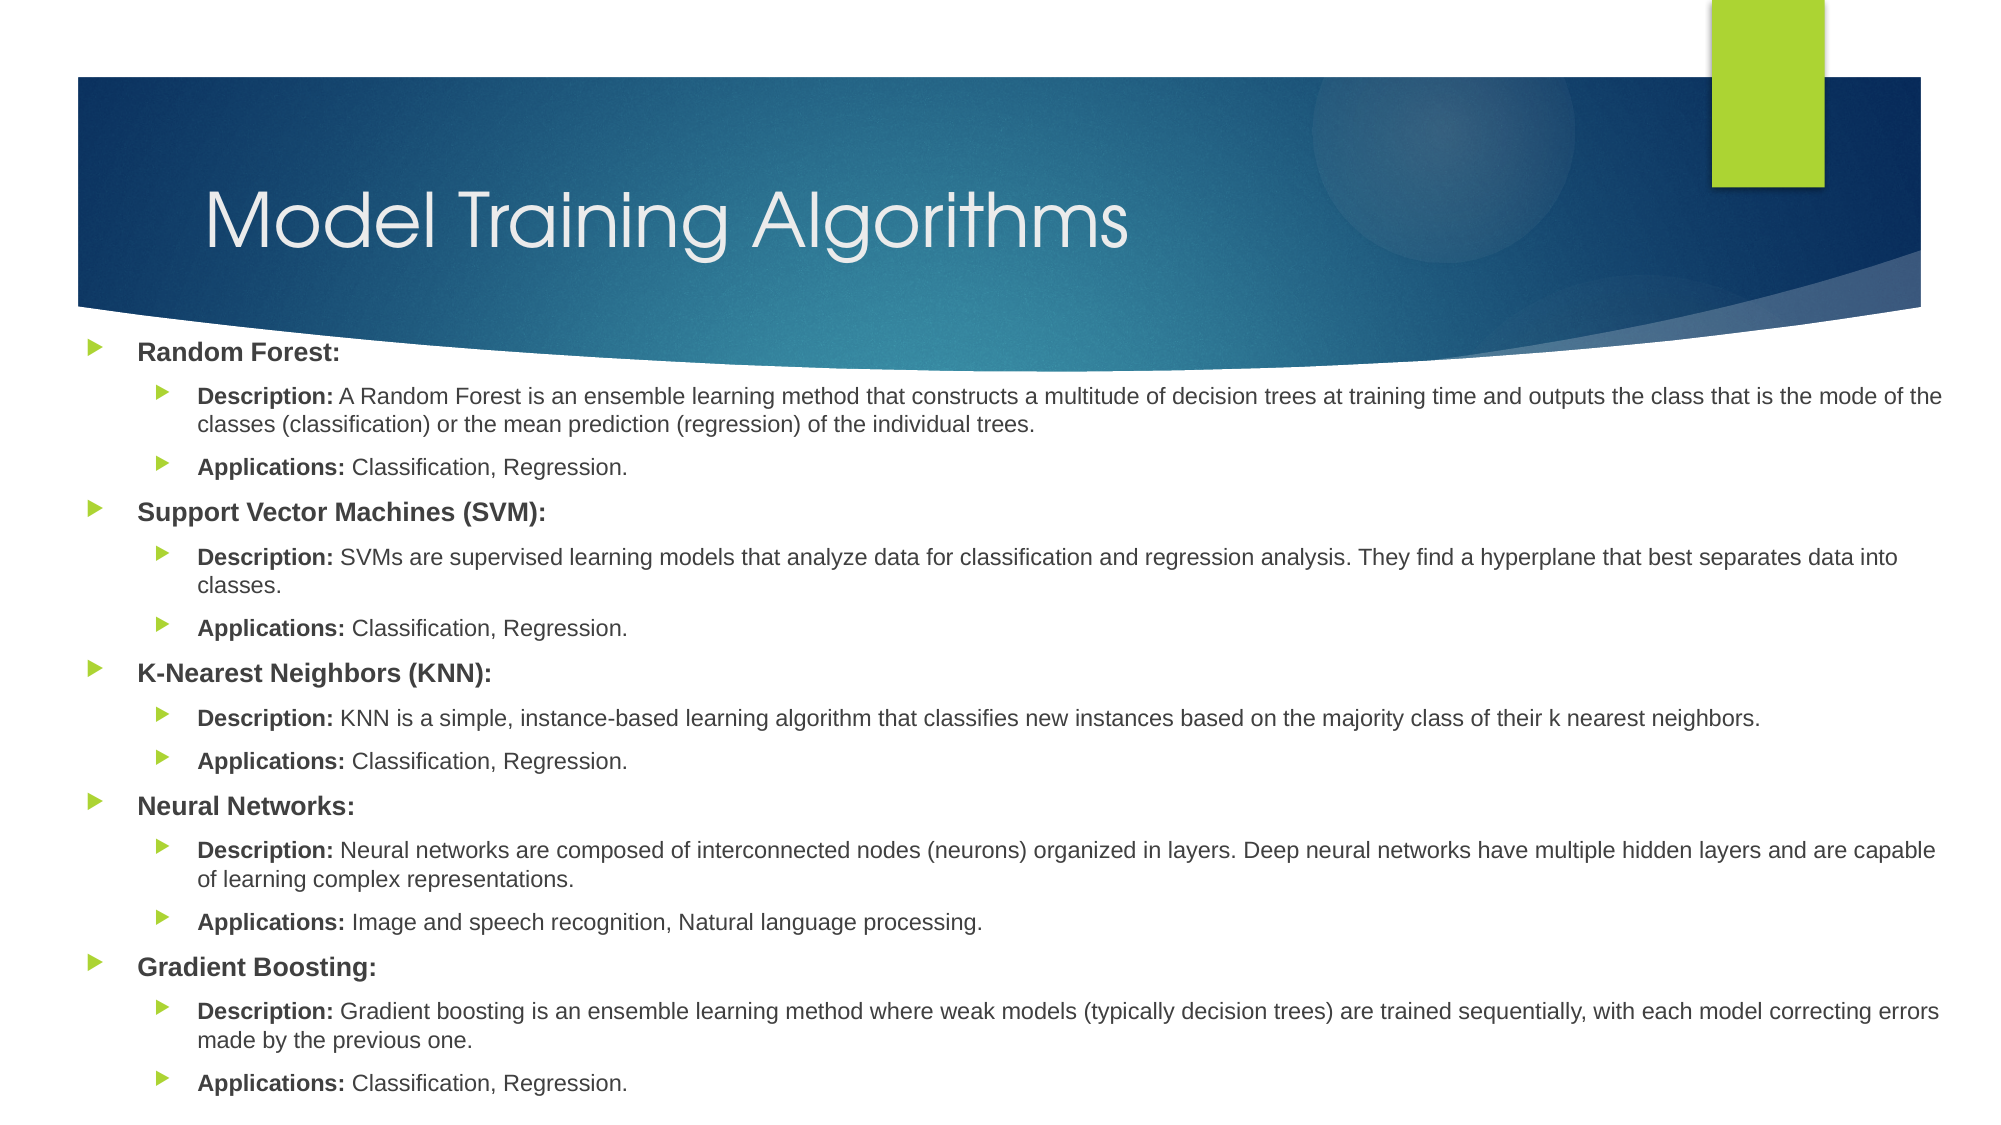

# Model Training Algorithms
Random Forest:
Description: A Random Forest is an ensemble learning method that constructs a multitude of decision trees at training time and outputs the class that is the mode of the classes (classification) or the mean prediction (regression) of the individual trees.
Applications: Classification, Regression.
Support Vector Machines (SVM):
Description: SVMs are supervised learning models that analyze data for classification and regression analysis. They find a hyperplane that best separates data into classes.
Applications: Classification, Regression.
K-Nearest Neighbors (KNN):
Description: KNN is a simple, instance-based learning algorithm that classifies new instances based on the majority class of their k nearest neighbors.
Applications: Classification, Regression.
Neural Networks:
Description: Neural networks are composed of interconnected nodes (neurons) organized in layers. Deep neural networks have multiple hidden layers and are capable of learning complex representations.
Applications: Image and speech recognition, Natural language processing.
Gradient Boosting:
Description: Gradient boosting is an ensemble learning method where weak models (typically decision trees) are trained sequentially, with each model correcting errors made by the previous one.
Applications: Classification, Regression.